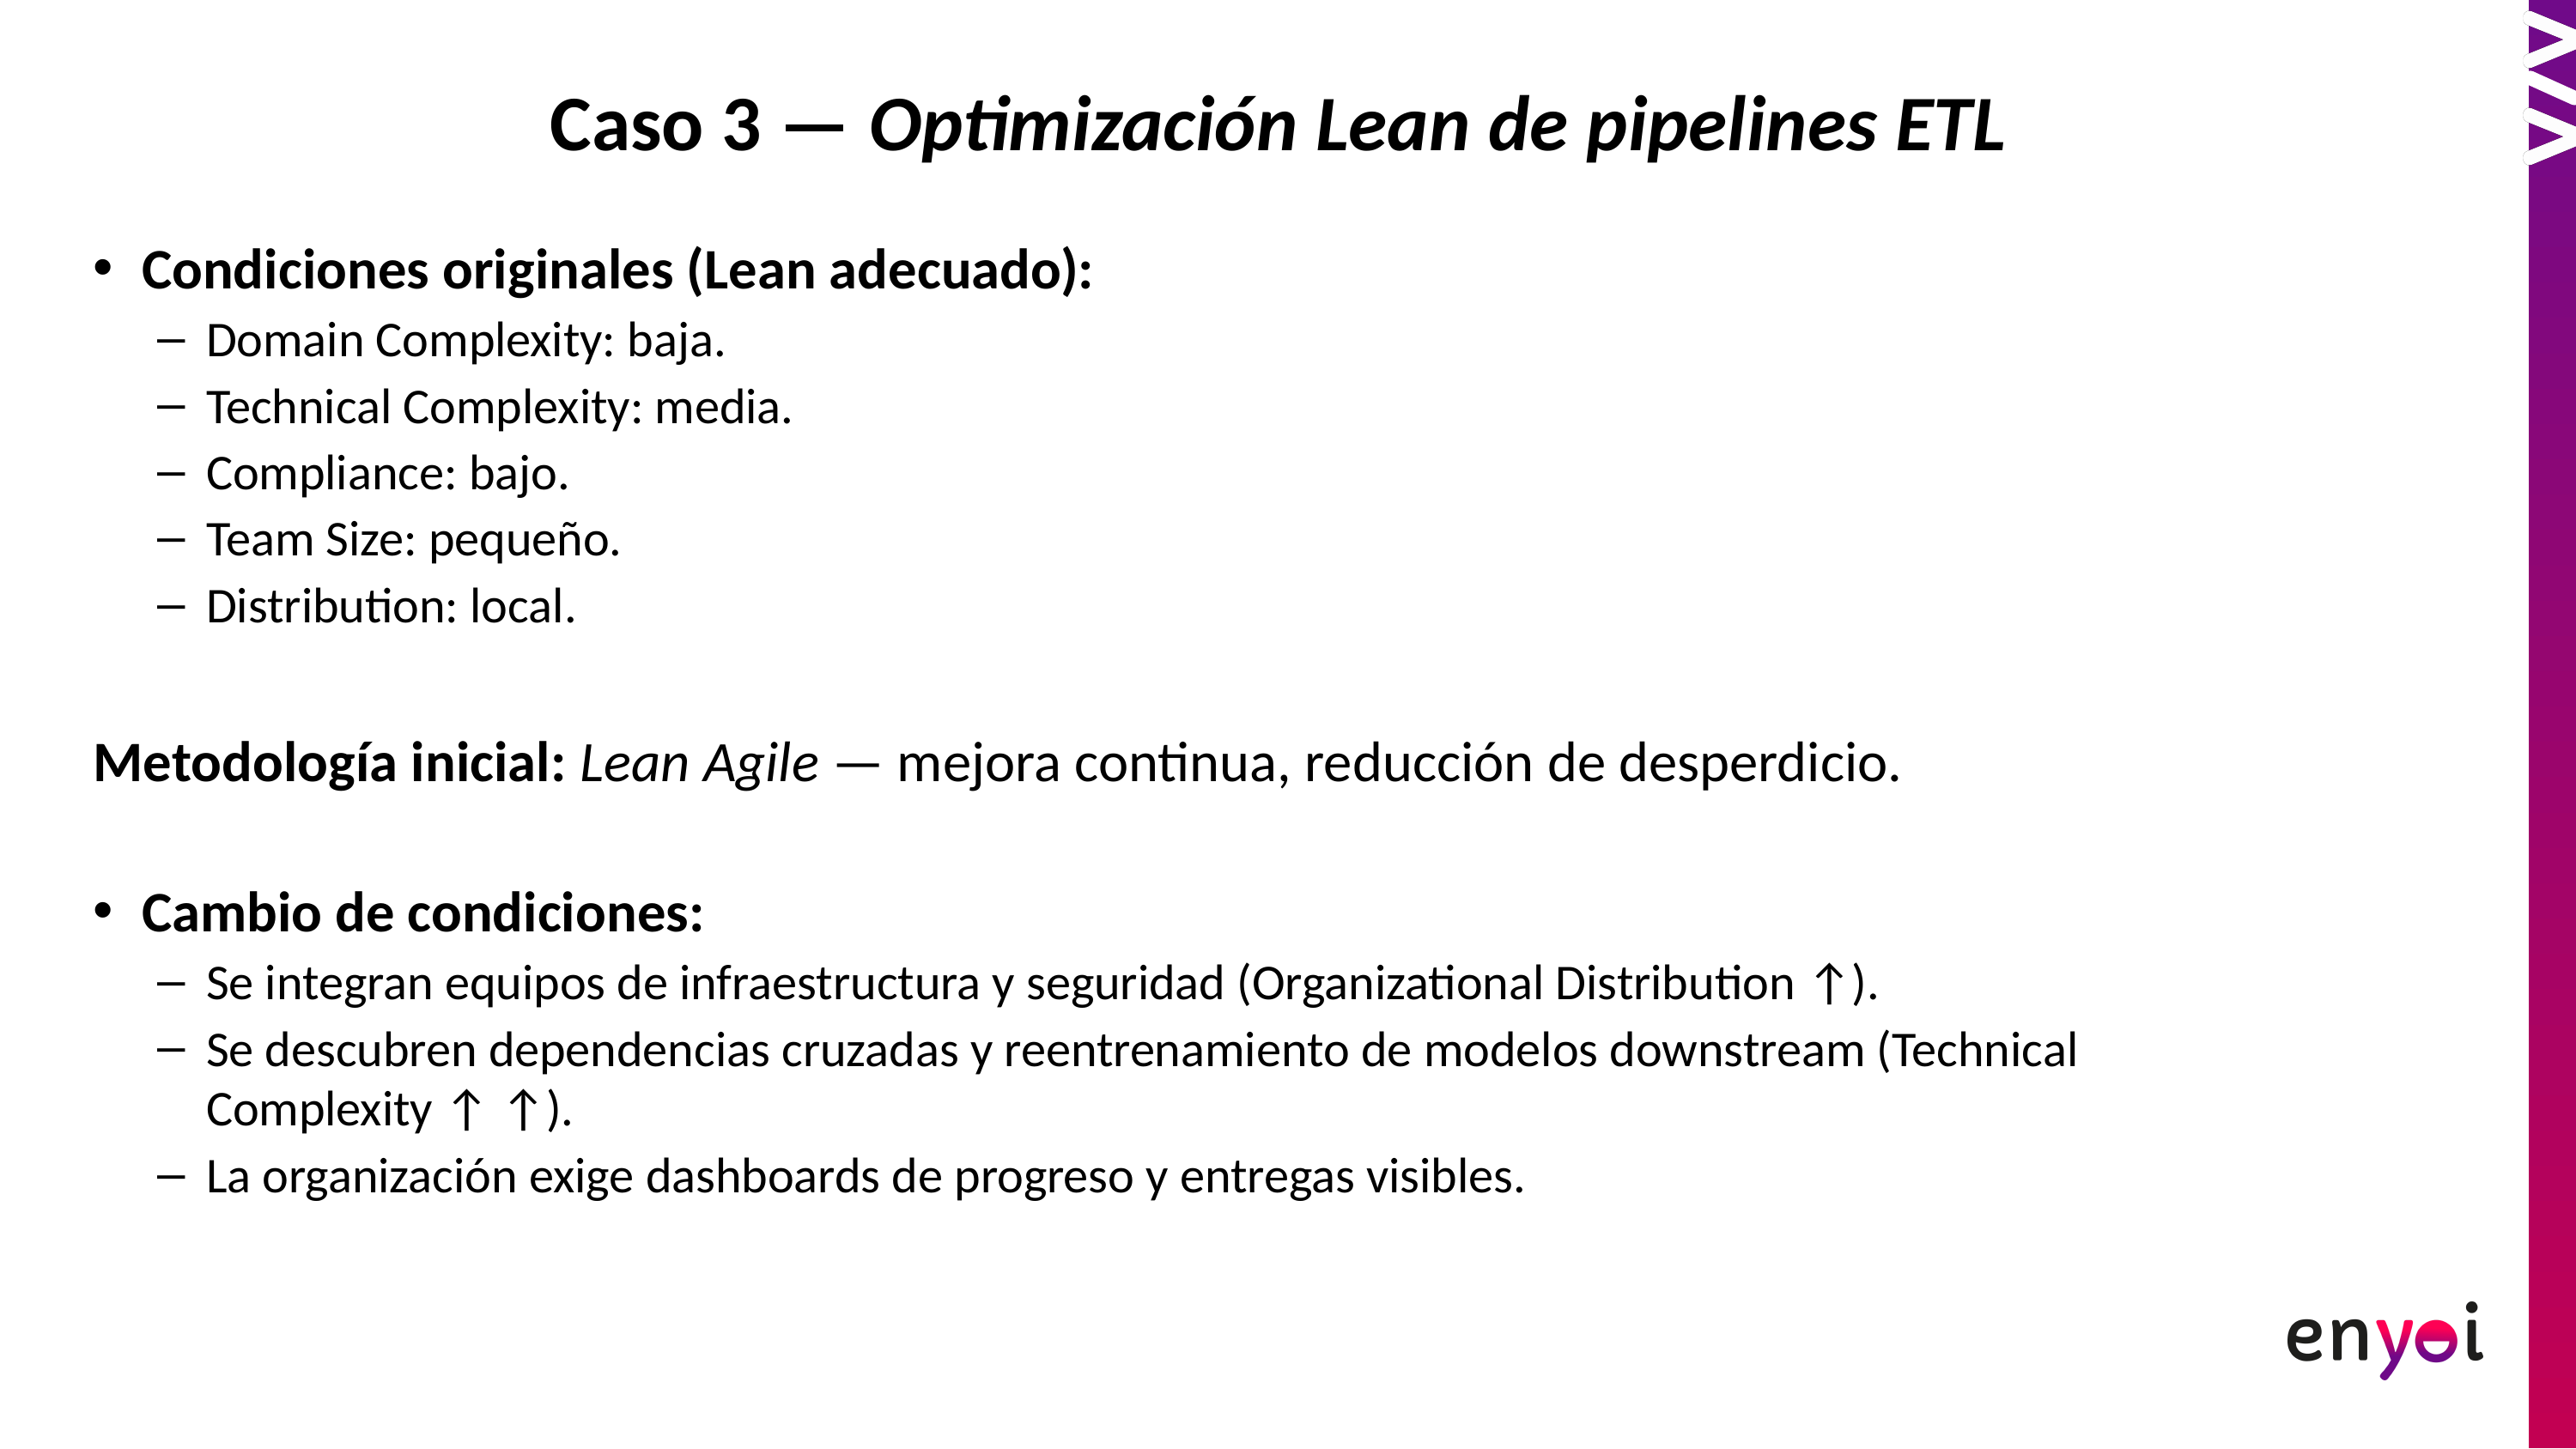

# Caso 3 — Optimización Lean de pipelines ETL
Condiciones originales (Lean adecuado):
Domain Complexity: baja.
Technical Complexity: media.
Compliance: bajo.
Team Size: pequeño.
Distribution: local.

Metodología inicial: Lean Agile — mejora continua, reducción de desperdicio.

Cambio de condiciones:
Se integran equipos de infraestructura y seguridad (Organizational Distribution ↑).
Se descubren dependencias cruzadas y reentrenamiento de modelos downstream (Technical Complexity ↑ ↑).
La organización exige dashboards de progreso y entregas visibles.